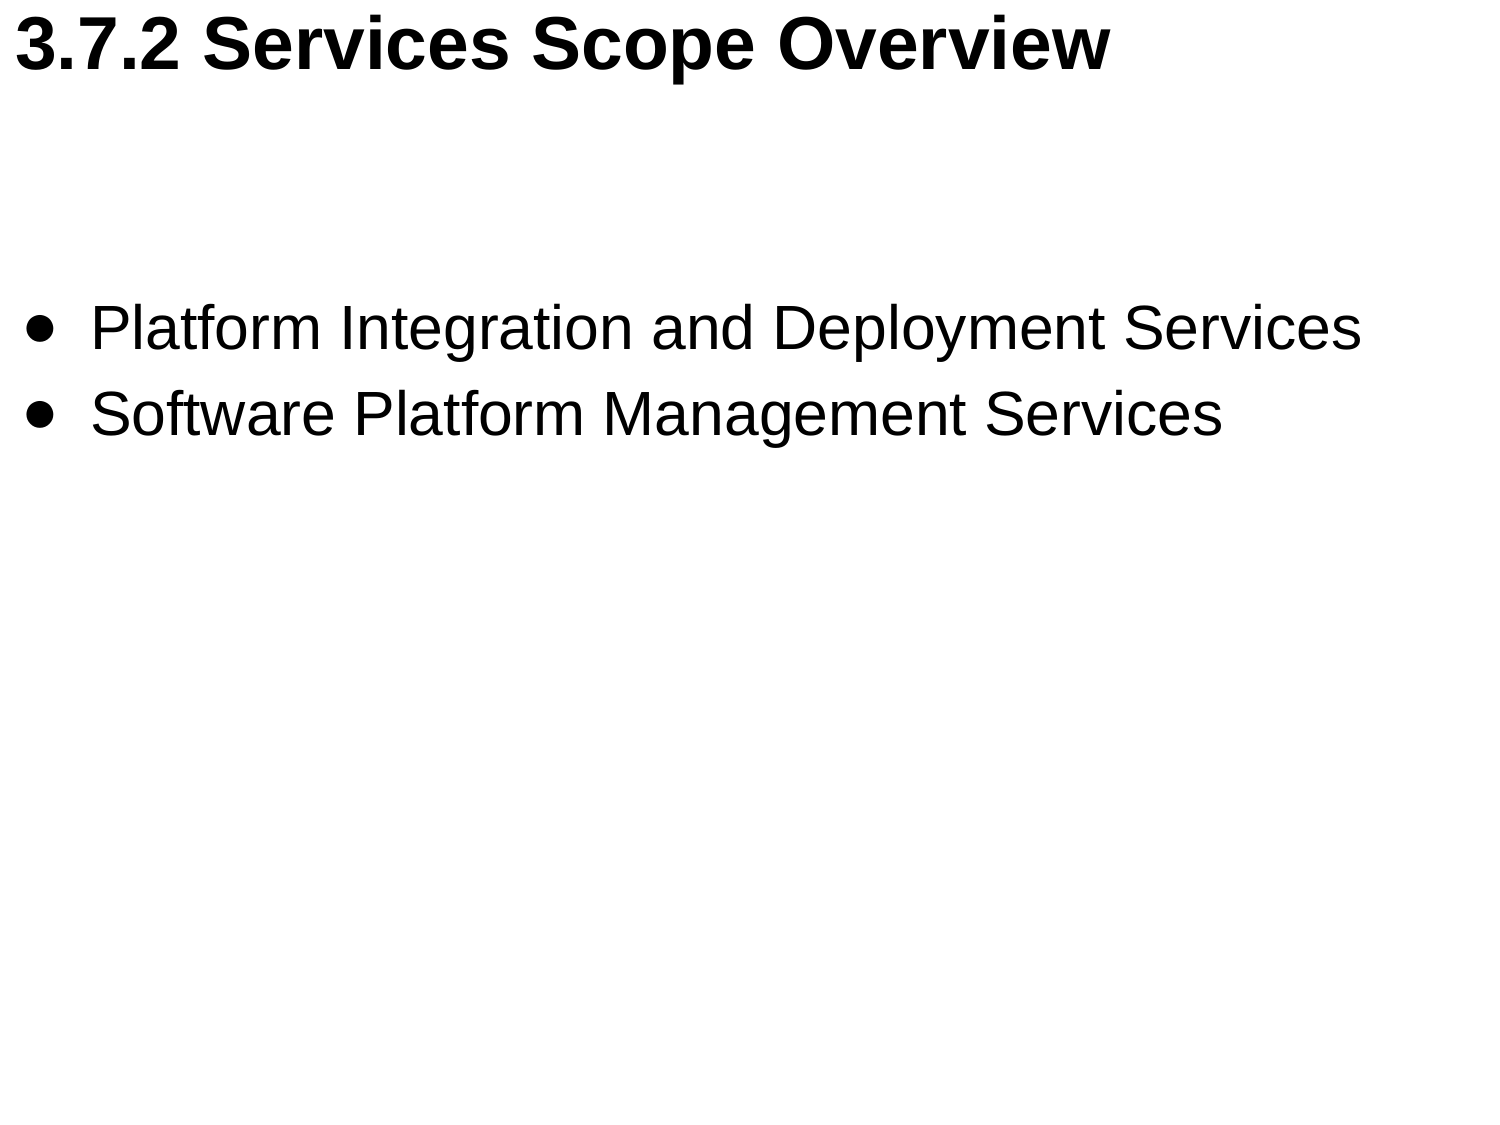

# 3.7.2 Services Scope Overview

Platform Integration and Deployment Services
Software Platform Management Services